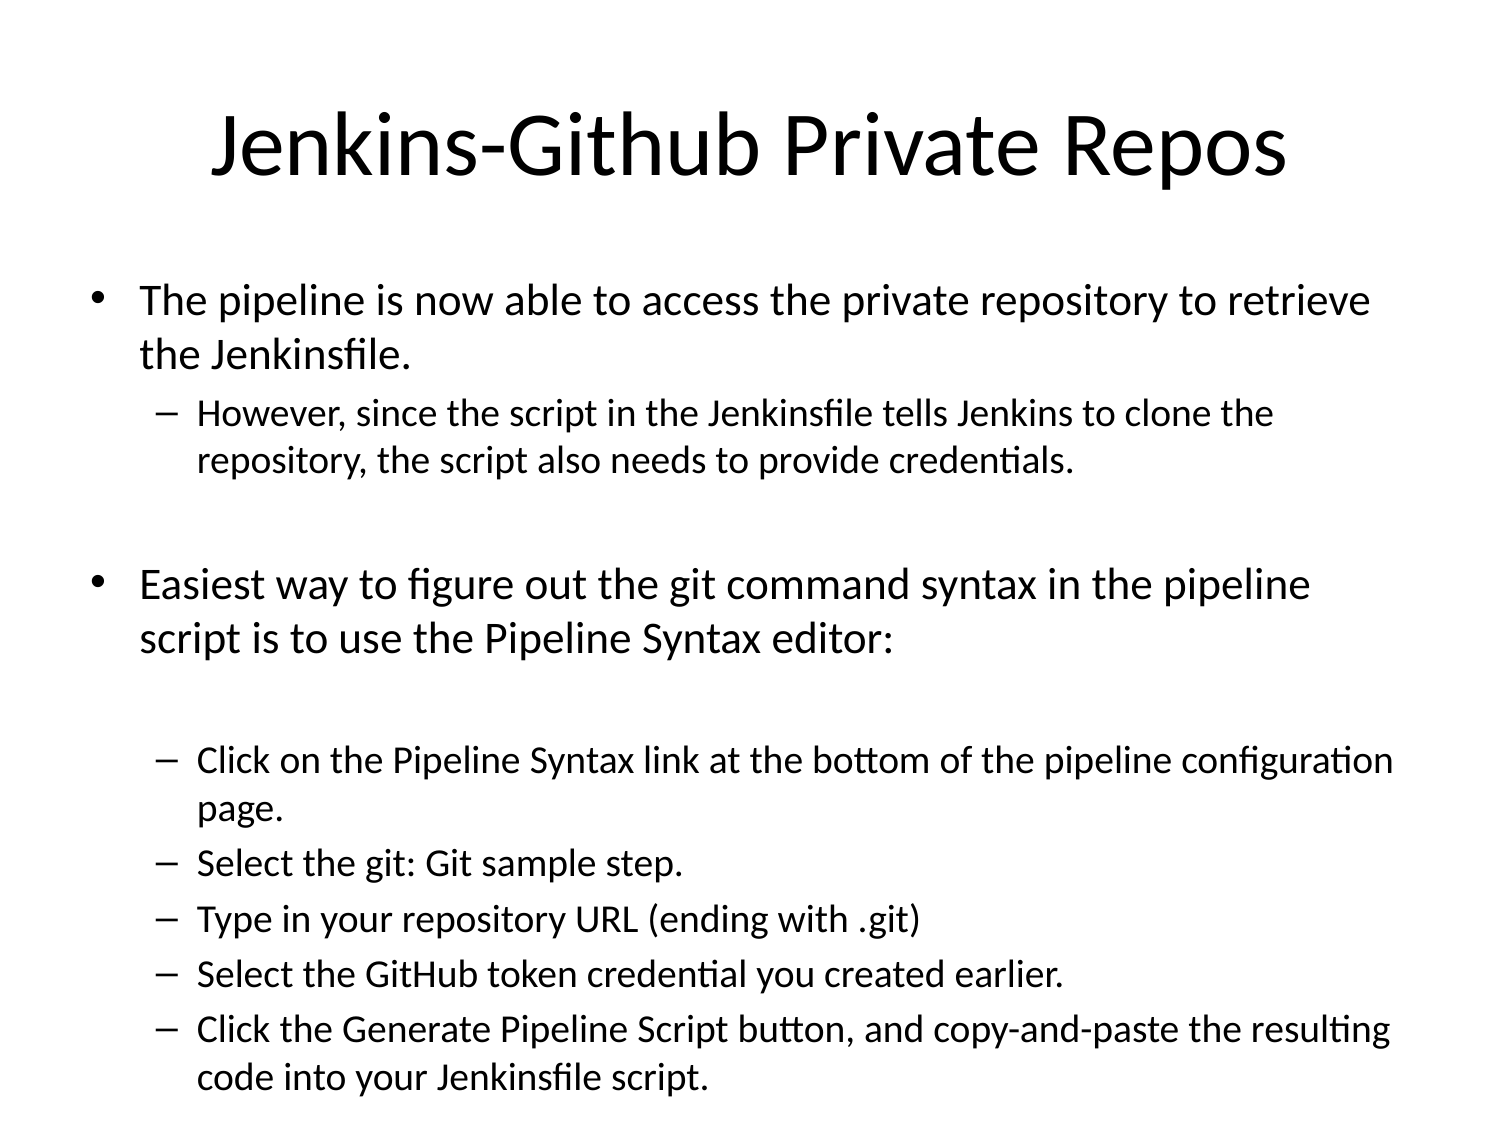

# Jenkins-Github Private Repos
The pipeline is now able to access the private repository to retrieve the Jenkinsfile.
However, since the script in the Jenkinsfile tells Jenkins to clone the repository, the script also needs to provide credentials.

Easiest way to figure out the git command syntax in the pipeline script is to use the Pipeline Syntax editor:

Click on the Pipeline Syntax link at the bottom of the pipeline configuration page.
Select the git: Git sample step.
Type in your repository URL (ending with .git)
Select the GitHub token credential you created earlier.
Click the Generate Pipeline Script button, and copy-and-paste the resulting code into your Jenkinsfile script.